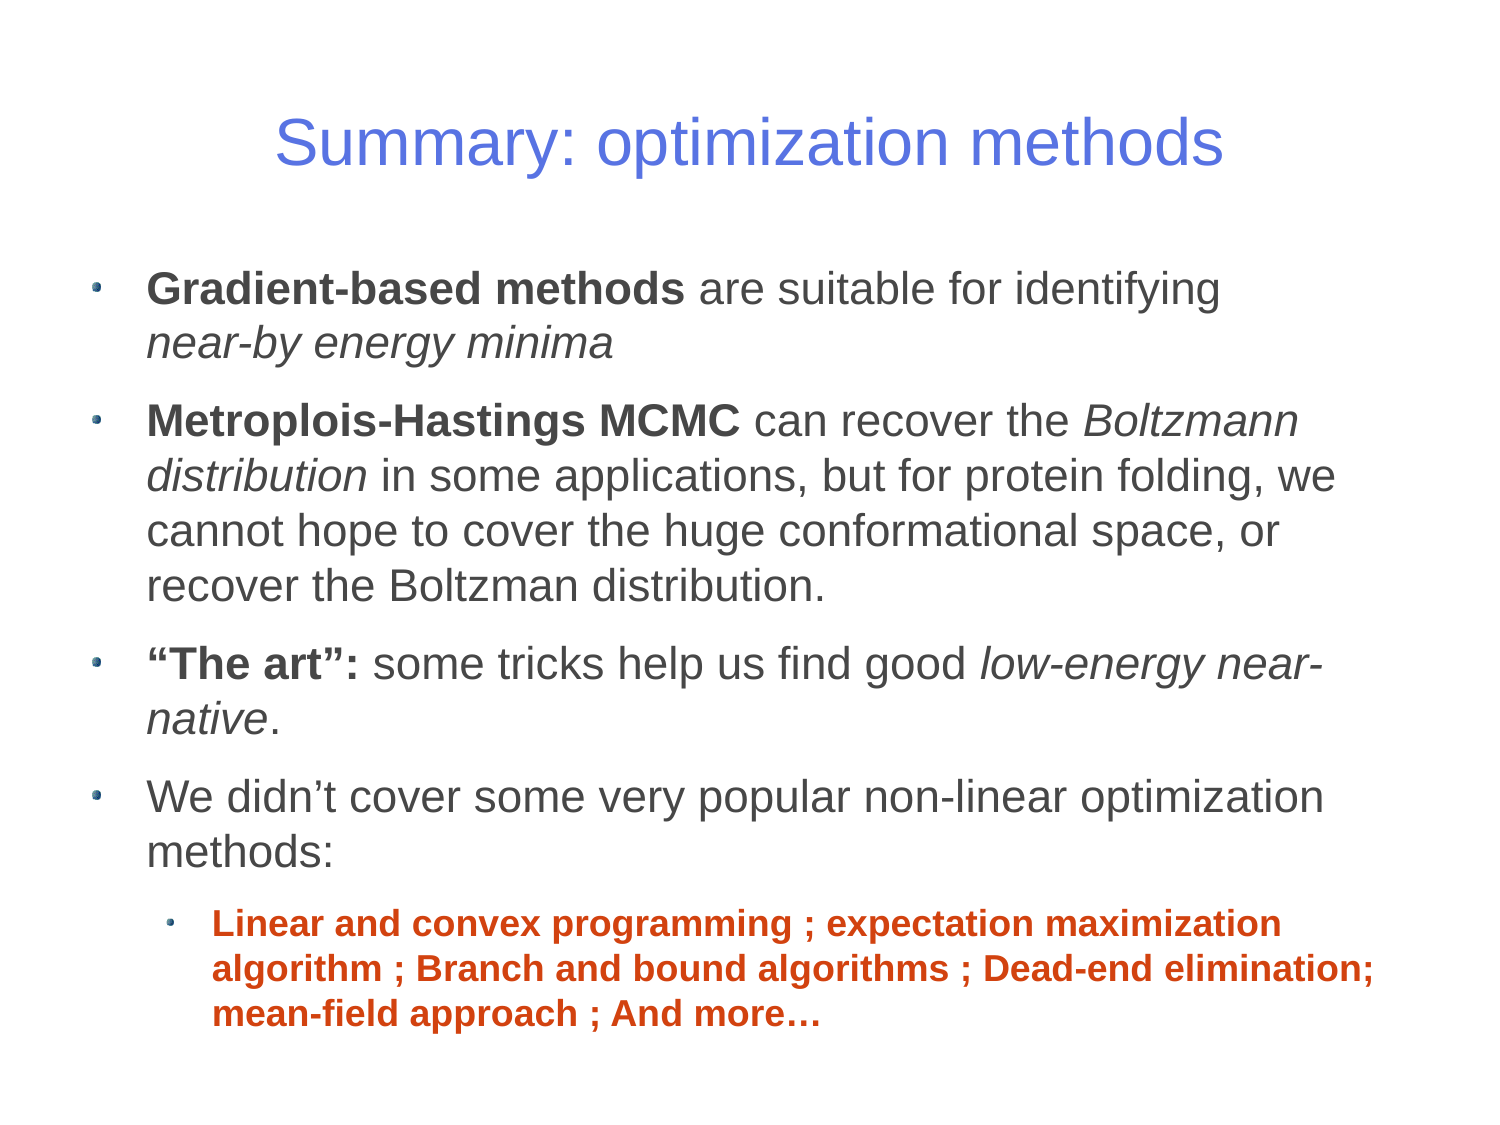

# Summary: optimization methods
Gradient-based methods are suitable for identifying
near-by energy minima
Metroplois-Hastings MCMC can recover the Boltzmann distribution in some applications, but for protein folding, we cannot hope to cover the huge conformational space, or recover the Boltzman distribution.
“The art”: some tricks help us find good low-energy near-native.
We didn’t cover some very popular non-linear optimization methods:
Linear and convex programming ; expectation maximization algorithm ; Branch and bound algorithms ; Dead-end elimination; mean-field approach ; And more…